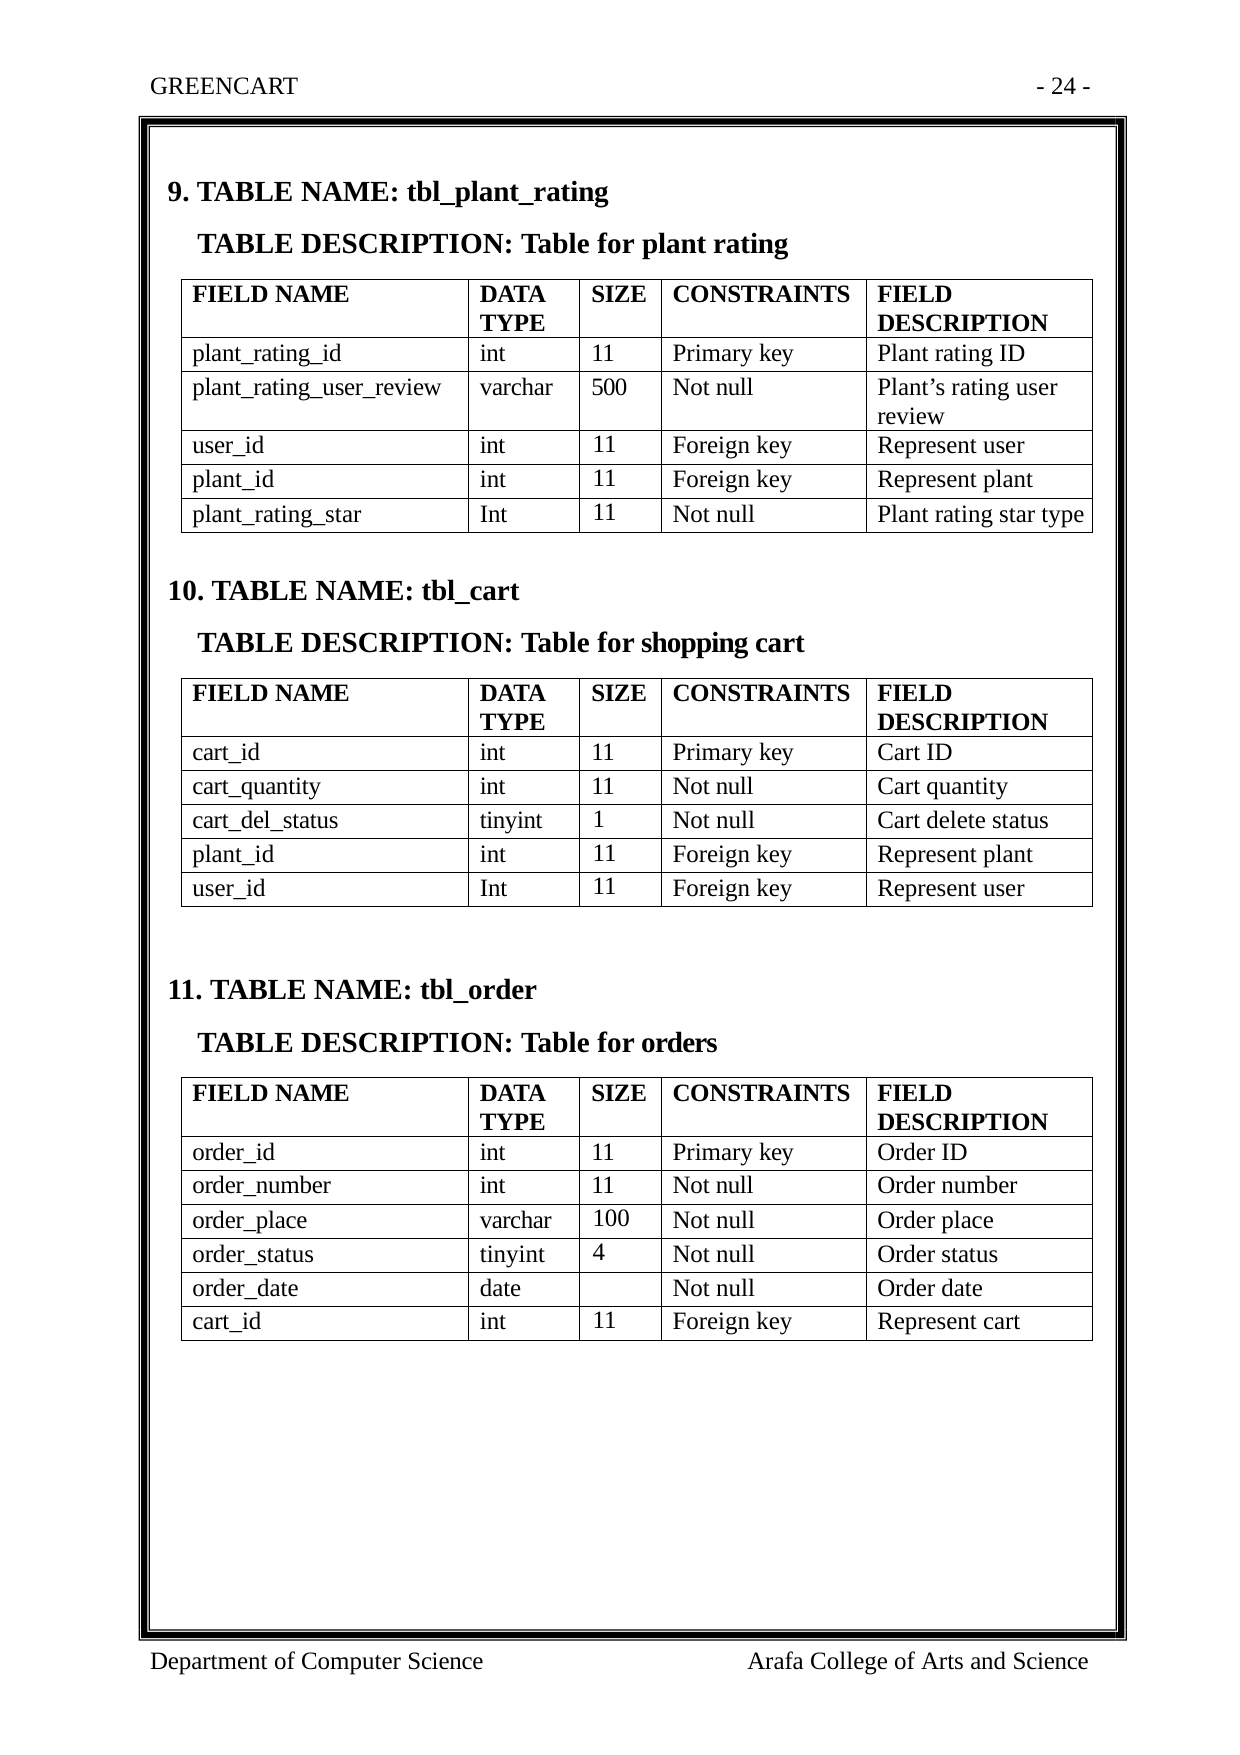

GREENCART
- 24 -

9. TABLE NAME: tbl_plant_rating
TABLE DESCRIPTION: Table for plant rating
| FIELD NAME | DATA TYPE | SIZE | CONSTRAINTS | FIELD DESCRIPTION |
| --- | --- | --- | --- | --- |
| plant\_rating\_id | int | 11 | Primary key | Plant rating ID |
| plant\_rating\_user\_review | varchar | 500 | Not null | Plant’s rating user review |
| user\_id | int | 11 | Foreign key | Represent user |
| plant\_id | int | 11 | Foreign key | Represent plant |
| plant\_rating\_star | Int | 11 | Not null | Plant rating star type |
10. TABLE NAME: tbl_cart
TABLE DESCRIPTION: Table for shopping cart
| FIELD NAME | DATA TYPE | SIZE | CONSTRAINTS | FIELD DESCRIPTION |
| --- | --- | --- | --- | --- |
| cart\_id | int | 11 | Primary key | Cart ID |
| cart\_quantity | int | 11 | Not null | Cart quantity |
| cart\_del\_status | tinyint | 1 | Not null | Cart delete status |
| plant\_id | int | 11 | Foreign key | Represent plant |
| user\_id | Int | 11 | Foreign key | Represent user |
11. TABLE NAME: tbl_order
TABLE DESCRIPTION: Table for orders
| FIELD NAME | DATA TYPE | SIZE | CONSTRAINTS | FIELD DESCRIPTION |
| --- | --- | --- | --- | --- |
| order\_id | int | 11 | Primary key | Order ID |
| order\_number | int | 11 | Not null | Order number |
| order\_place | varchar | 100 | Not null | Order place |
| order\_status | tinyint | 4 | Not null | Order status |
| order\_date | date |  | Not null | Order date |
| cart\_id | int | 11 | Foreign key | Represent cart |
Department of Computer Science
Arafa College of Arts and Science